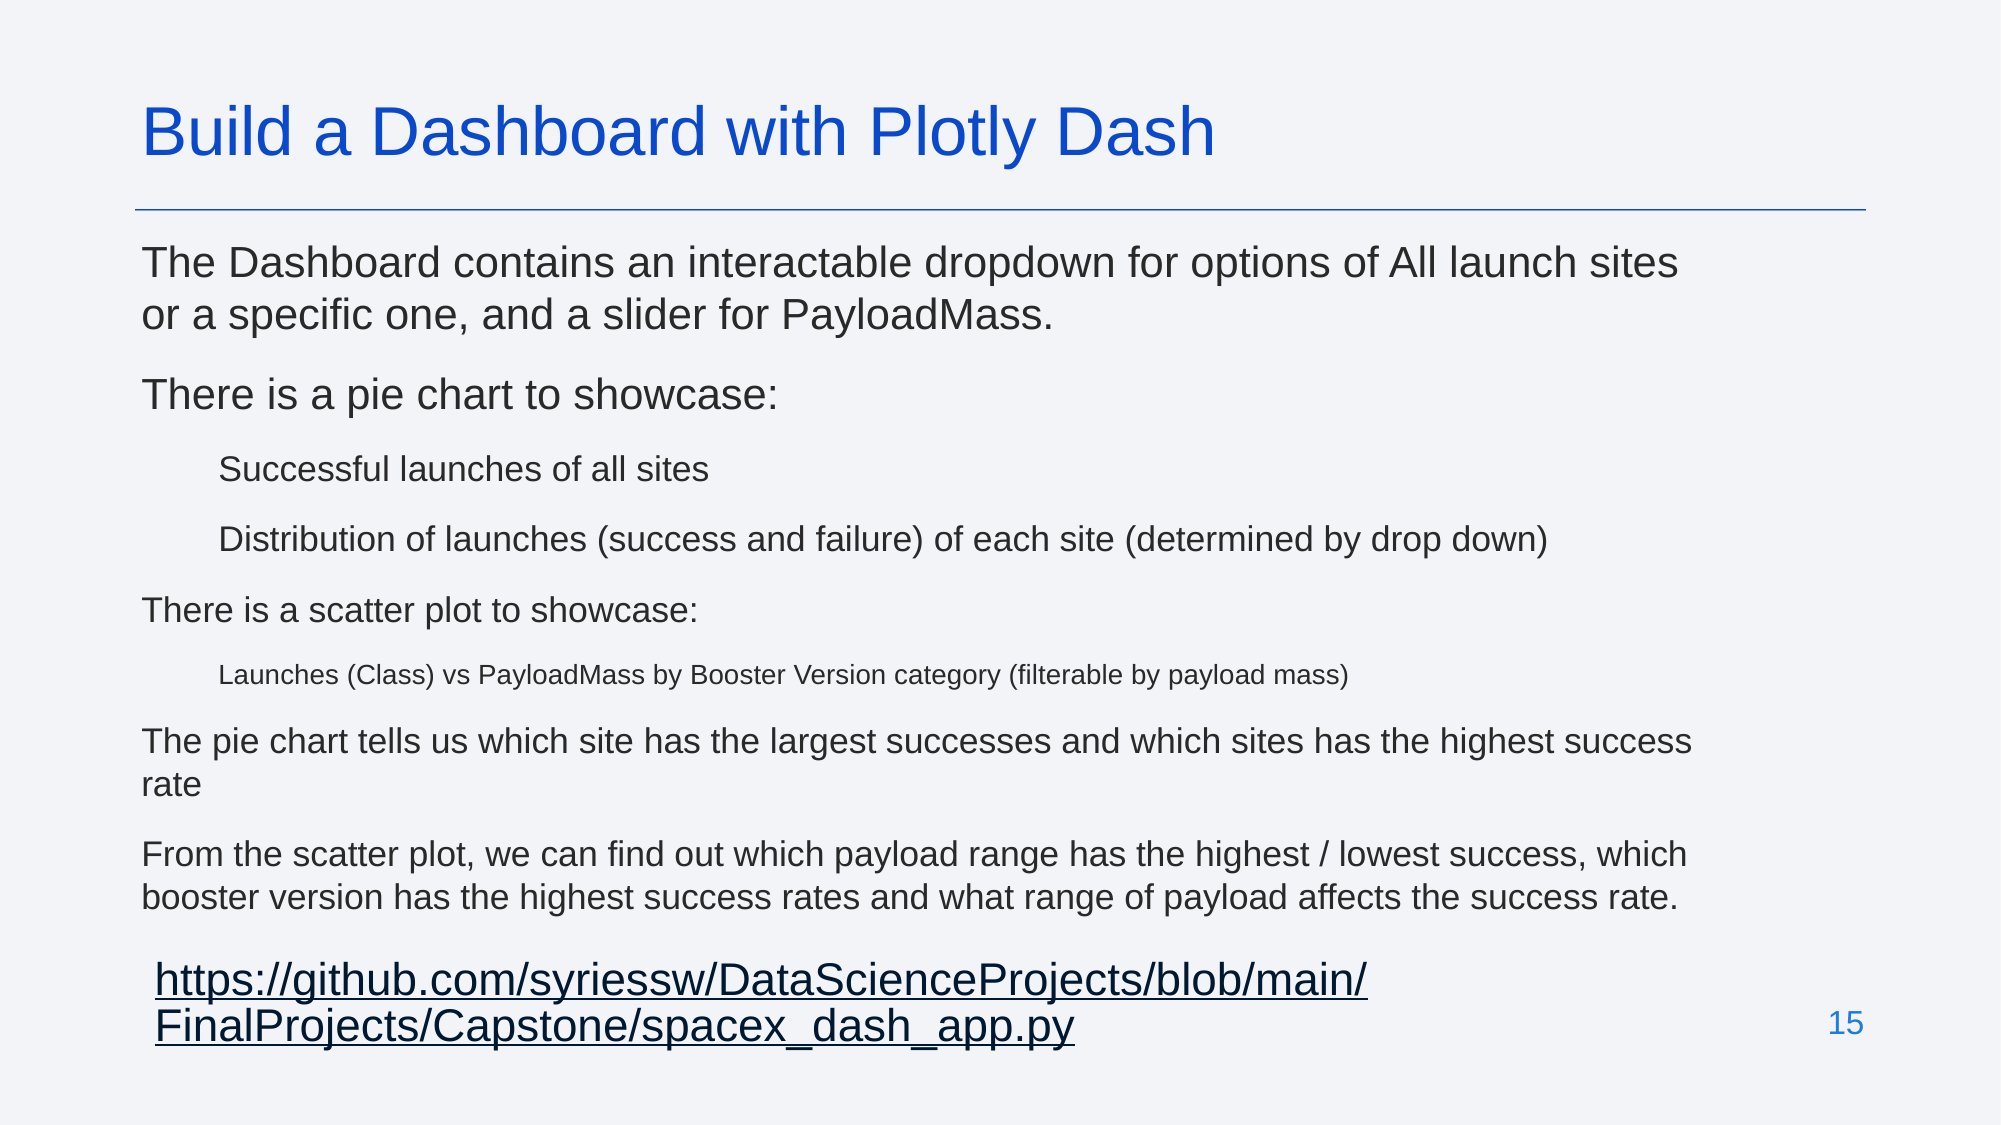

Build a Dashboard with Plotly Dash
The Dashboard contains an interactable dropdown for options of All launch sites or a specific one, and a slider for PayloadMass.
There is a pie chart to showcase:
Successful launches of all sites
Distribution of launches (success and failure) of each site (determined by drop down)
There is a scatter plot to showcase:
Launches (Class) vs PayloadMass by Booster Version category (filterable by payload mass)
The pie chart tells us which site has the largest successes and which sites has the highest success rate
From the scatter plot, we can find out which payload range has the highest / lowest success, which booster version has the highest success rates and what range of payload affects the success rate.
https://github.com/syriessw/DataScienceProjects/blob/main/FinalProjects/Capstone/spacex_dash_app.py

15